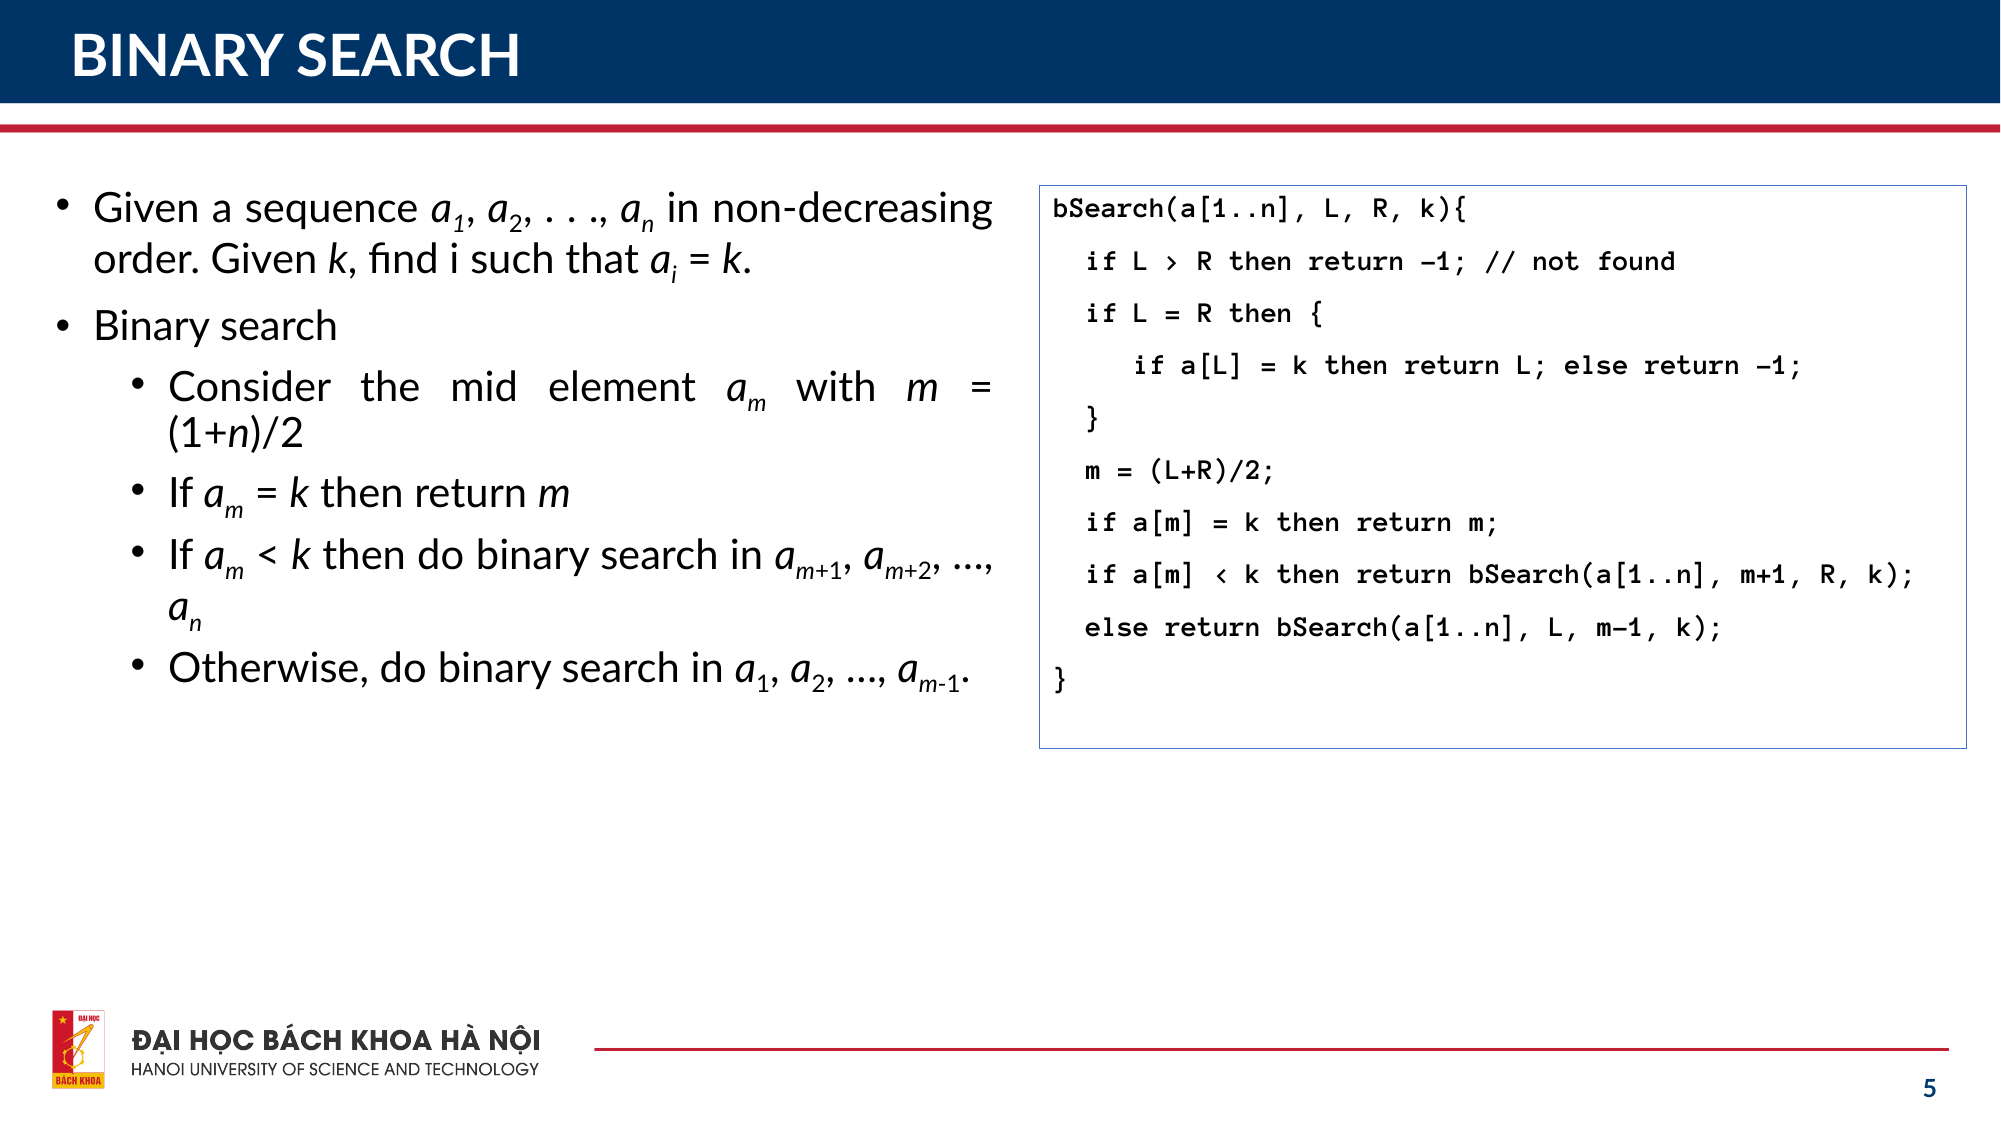

# BINARY SEARCH
Given a sequence a1, a2, . . ., an in non-decreasing order. Given k, find i such that ai = k.
Binary search
Consider the mid element am with m = (1+n)/2
If am = k then return m
If am < k then do binary search in am+1, am+2, …, an
Otherwise, do binary search in a1, a2, …, am-1.
bSearch(a[1..n], L, R, k){
  if L > R then return -1; // not found
  if L = R then {
     if a[L] = k then return L; else return -1;
  }
  m = (L+R)/2;
  if a[m] = k then return m;
  if a[m] < k then return bSearch(a[1..n], m+1, R, k);
  else return bSearch(a[1..n], L, m-1, k);
}
5